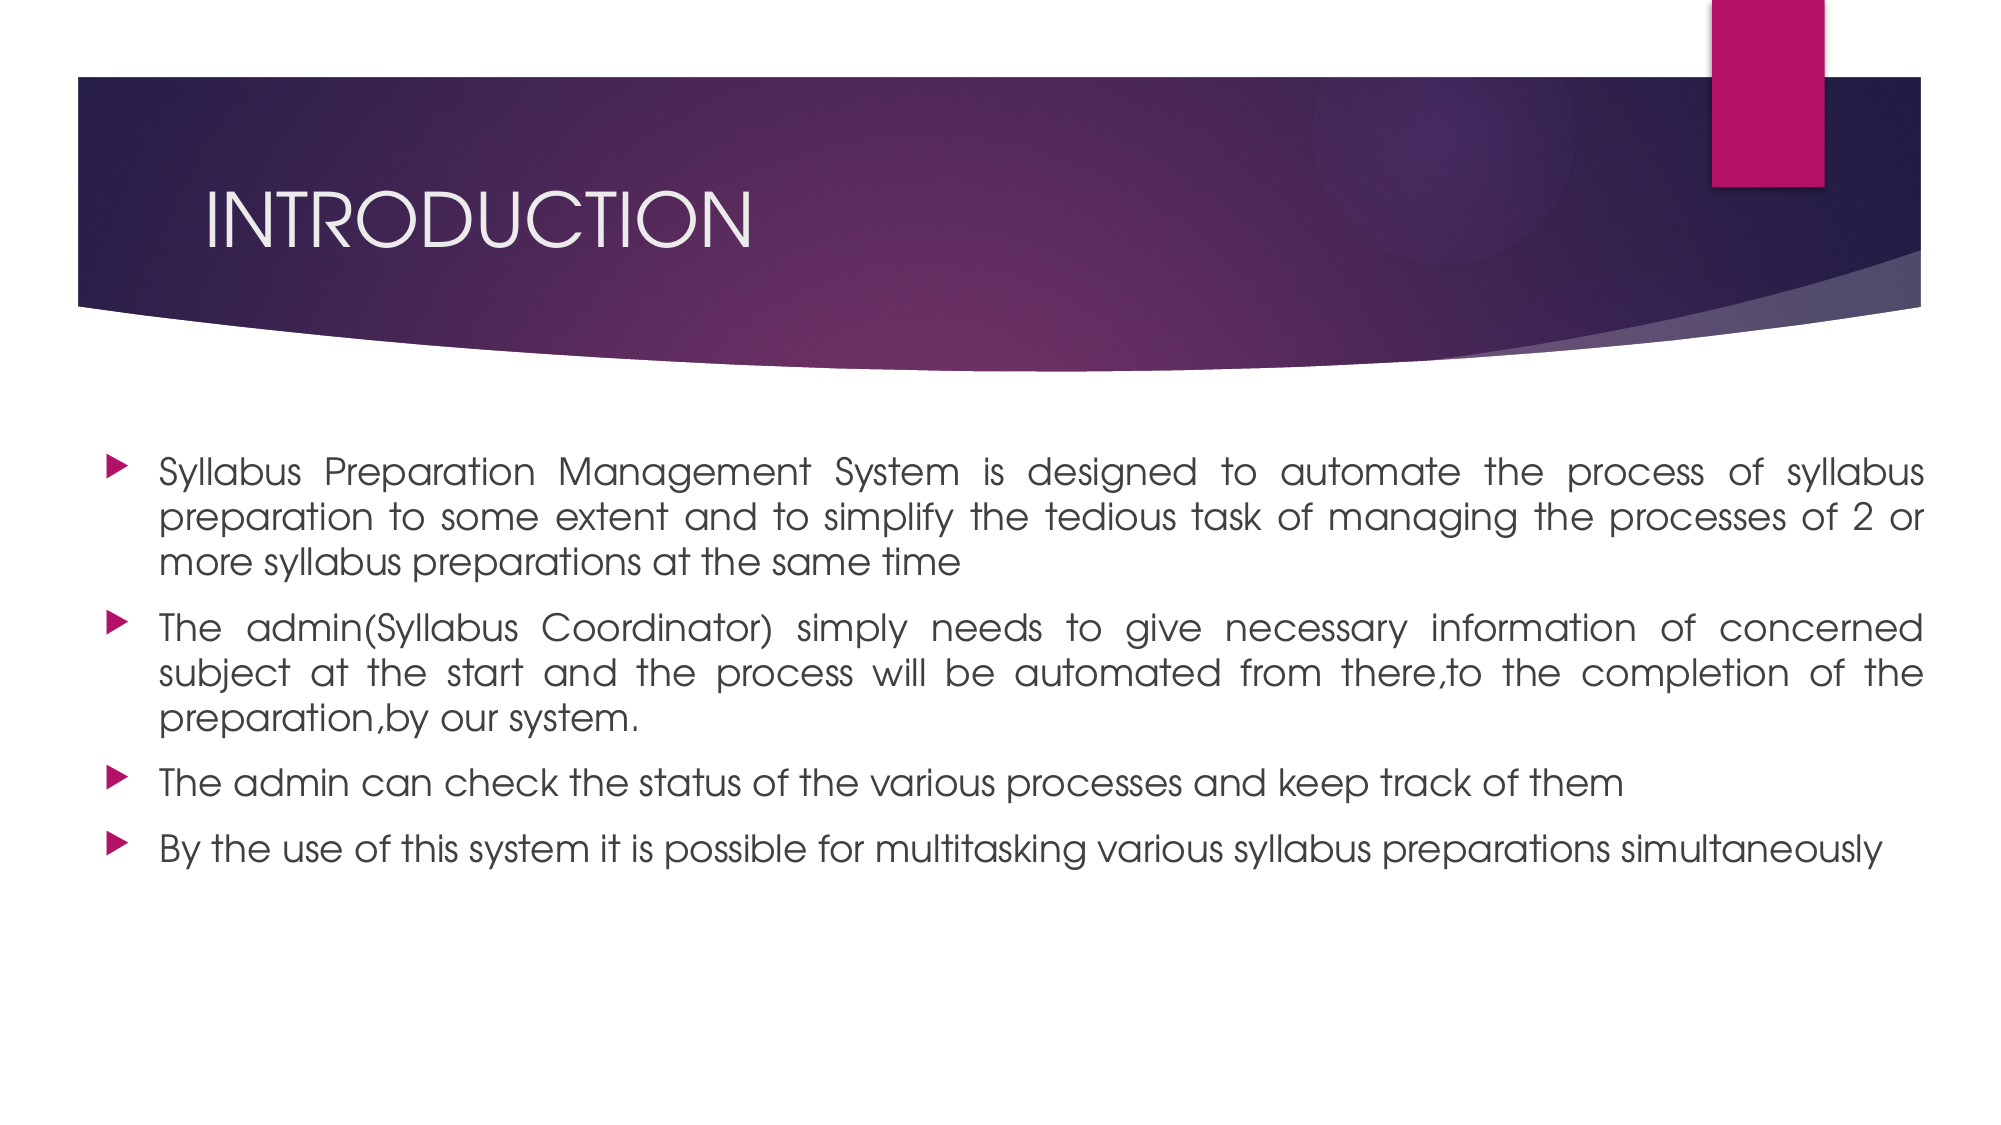

# INTRODUCTION
Syllabus Preparation Management System is designed to automate the process of syllabus preparation to some extent and to simplify the tedious task of managing the processes of 2 or more syllabus preparations at the same time
The admin(Syllabus Coordinator) simply needs to give necessary information of concerned subject at the start and the process will be automated from there,to the completion of the preparation,by our system.
The admin can check the status of the various processes and keep track of them
By the use of this system it is possible for multitasking various syllabus preparations simultaneously